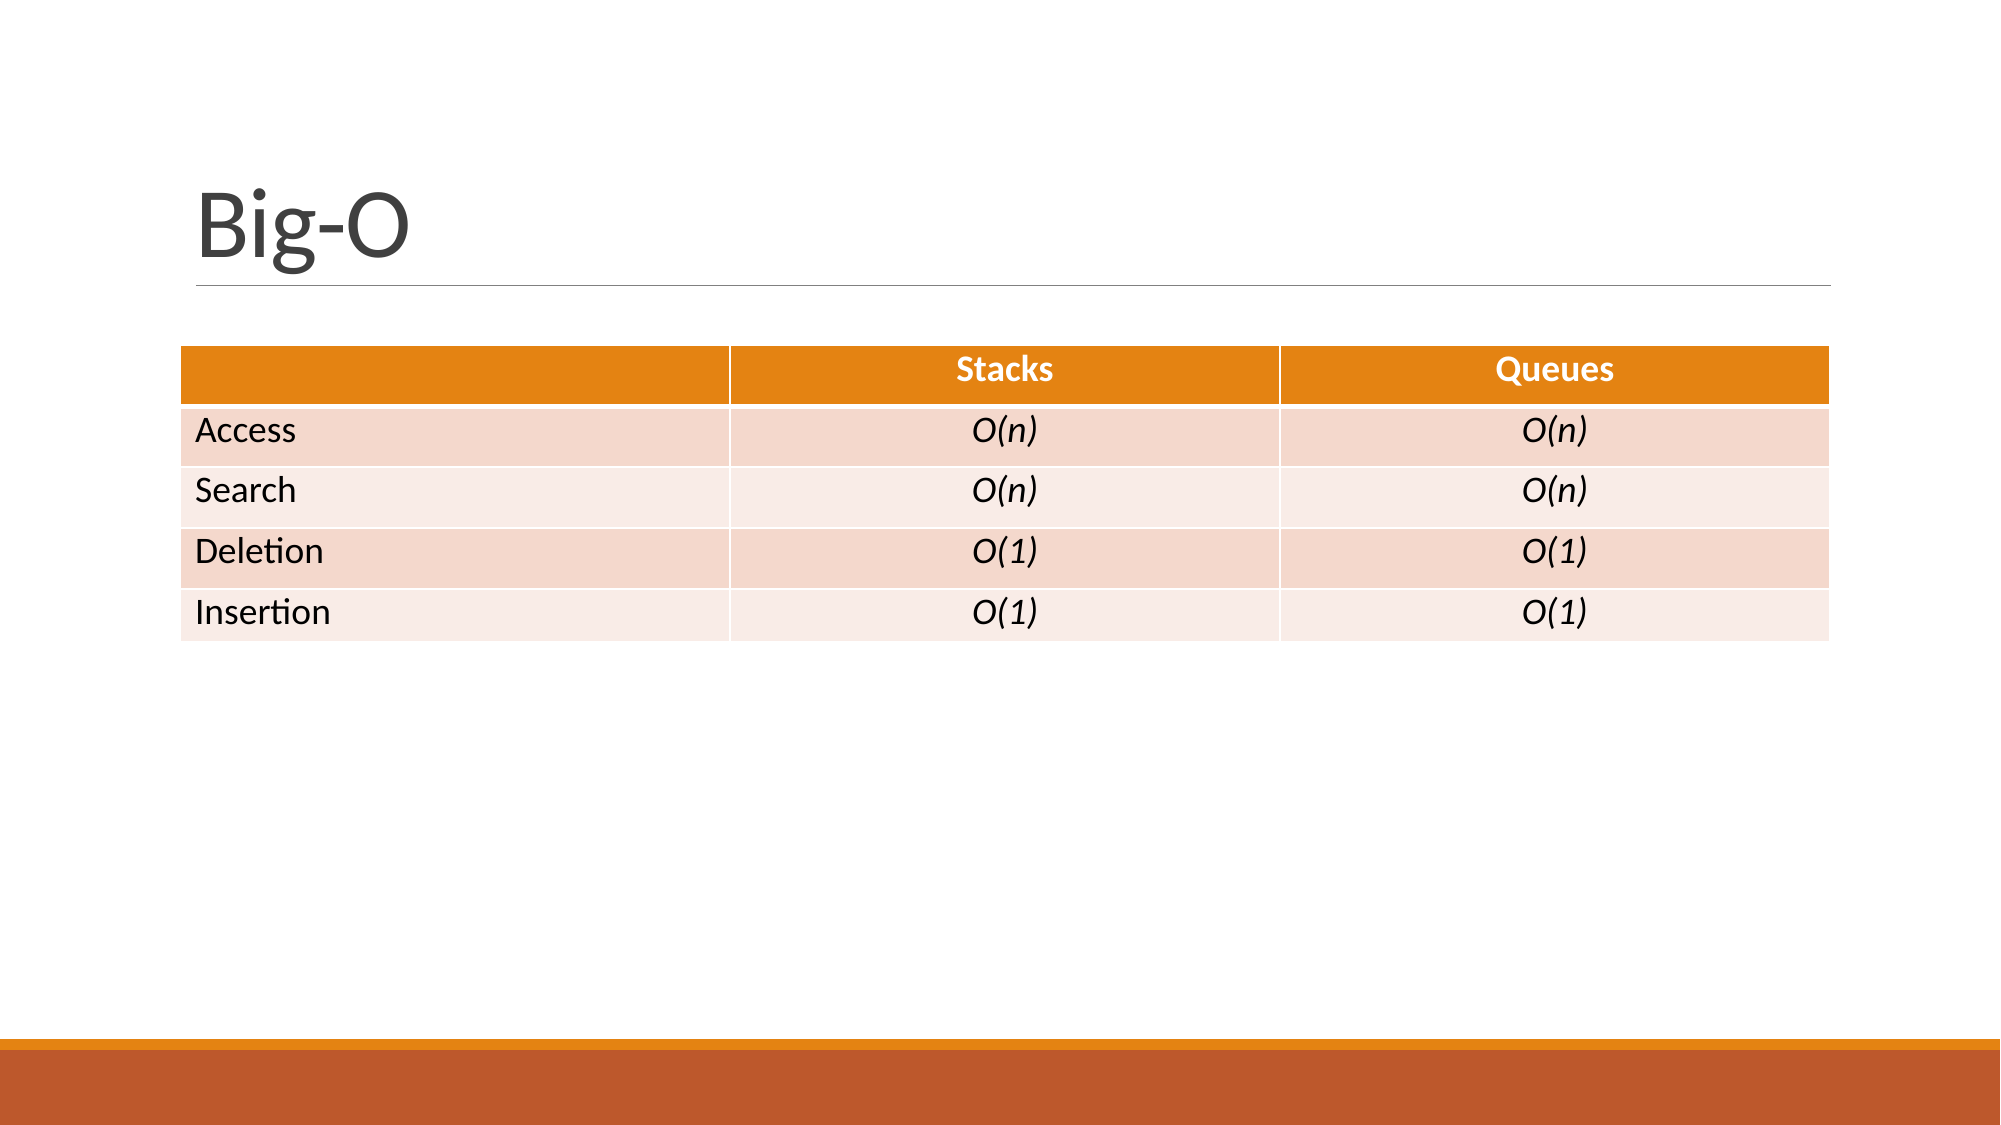

# Big-O
|  | Stacks | Queues |
| --- | --- | --- |
| Access | O(n) | O(n) |
| Search | O(n) | O(n) |
| Deletion | O(1) | O(1) |
| Insertion | O(1) | O(1) |